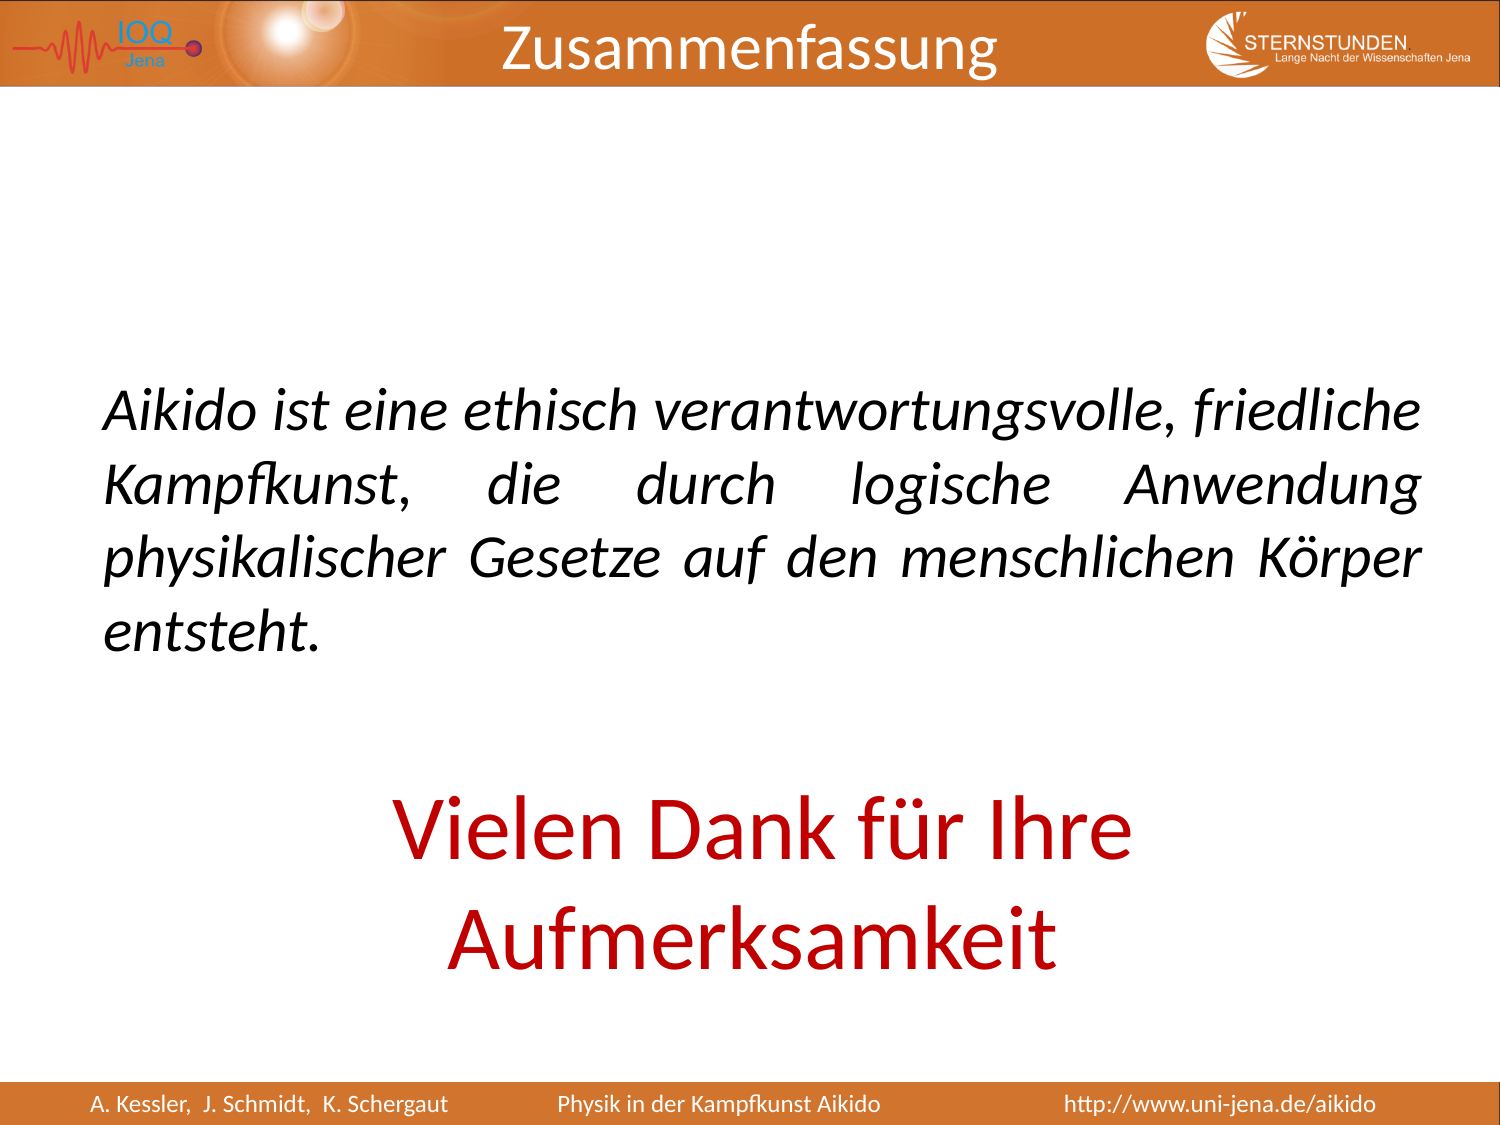

# Zusammenfassung
Aikido ist eine ethisch verantwortungsvolle, friedliche Kampfkunst, die durch logische Anwendung physikalischer Gesetze auf den menschlichen Körper entsteht.

Vielen Dank für Ihre Aufmerksamkeit
A. Kessler,  J. Schmidt,  K. Schergaut
Physik in der Kampfkunst Aikido                                http://www.uni-jena.de/aikido